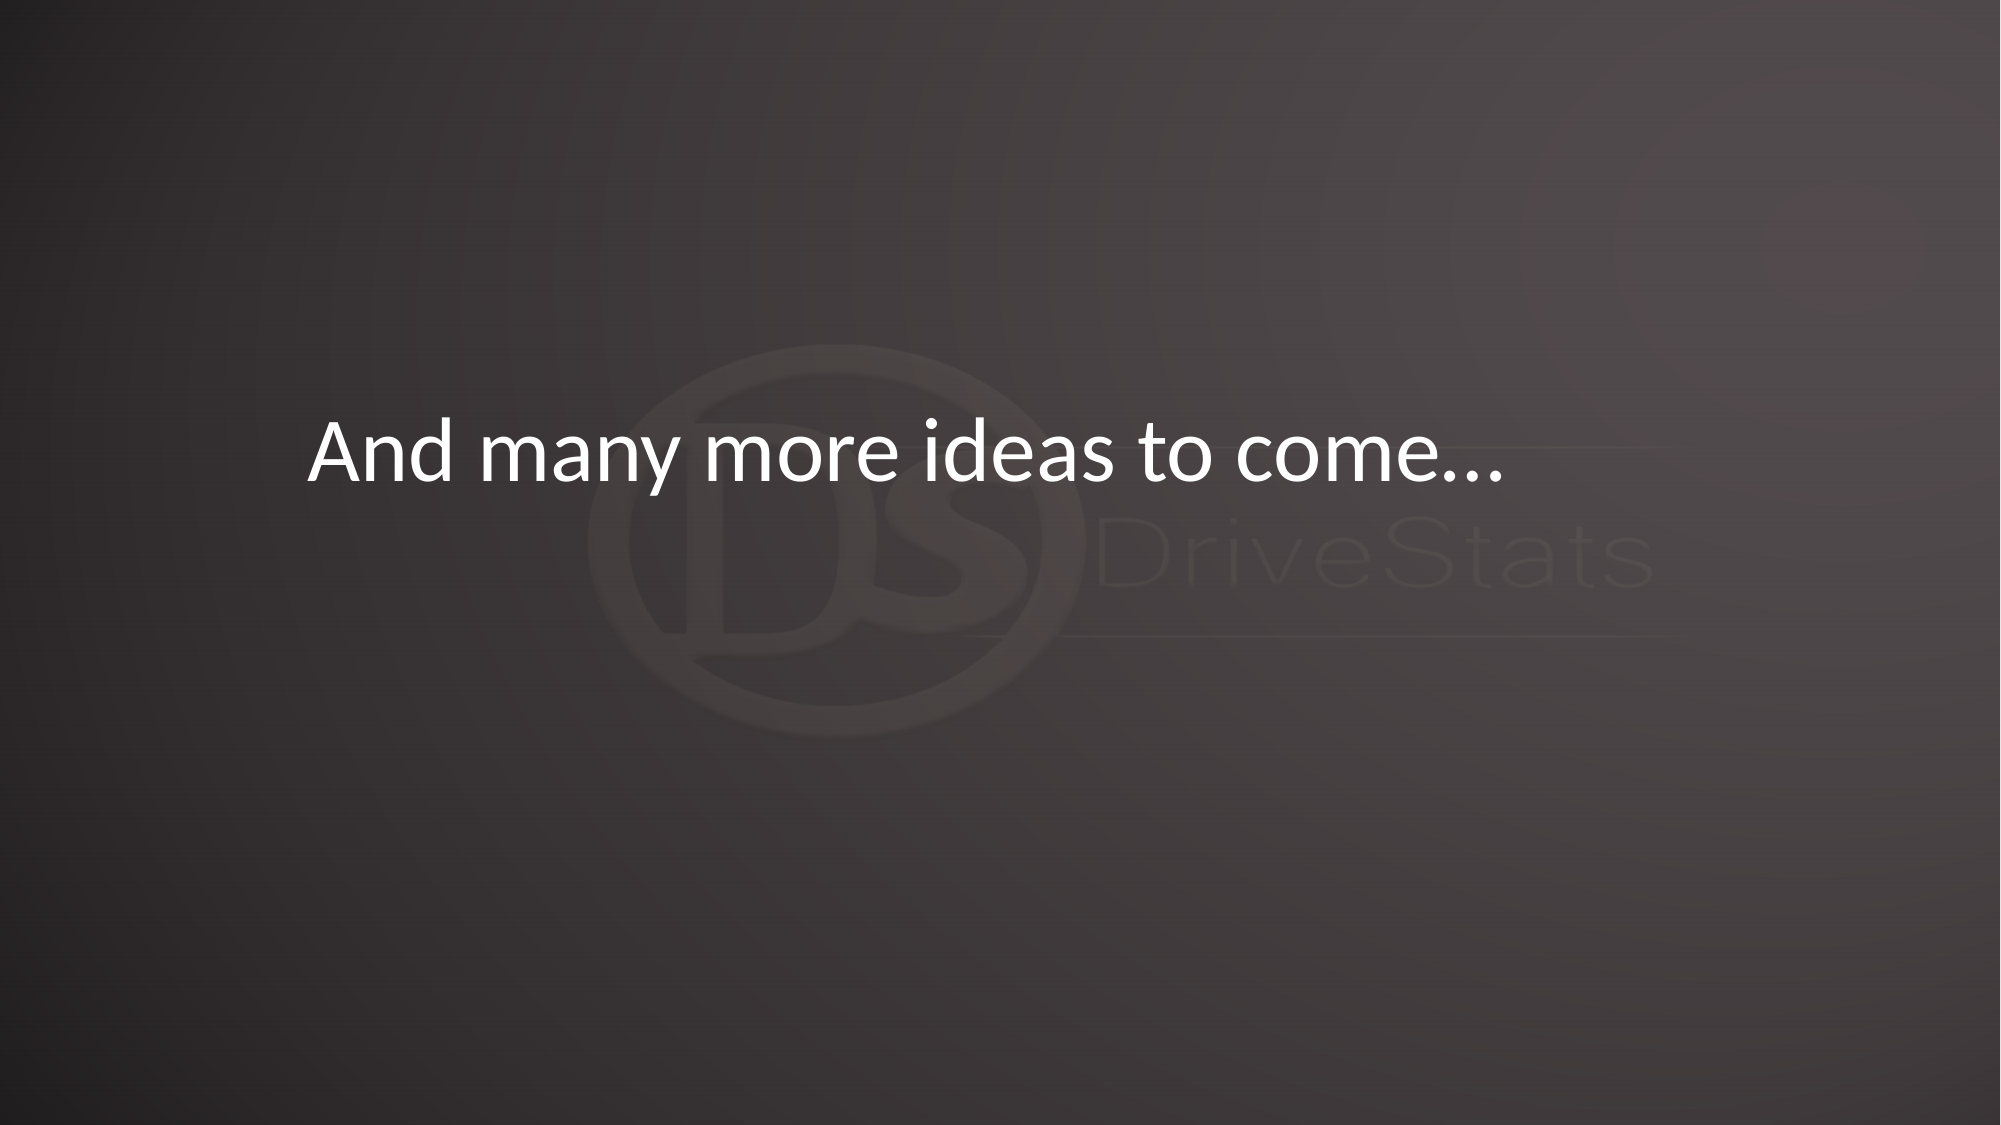

# And many more ideas to come…